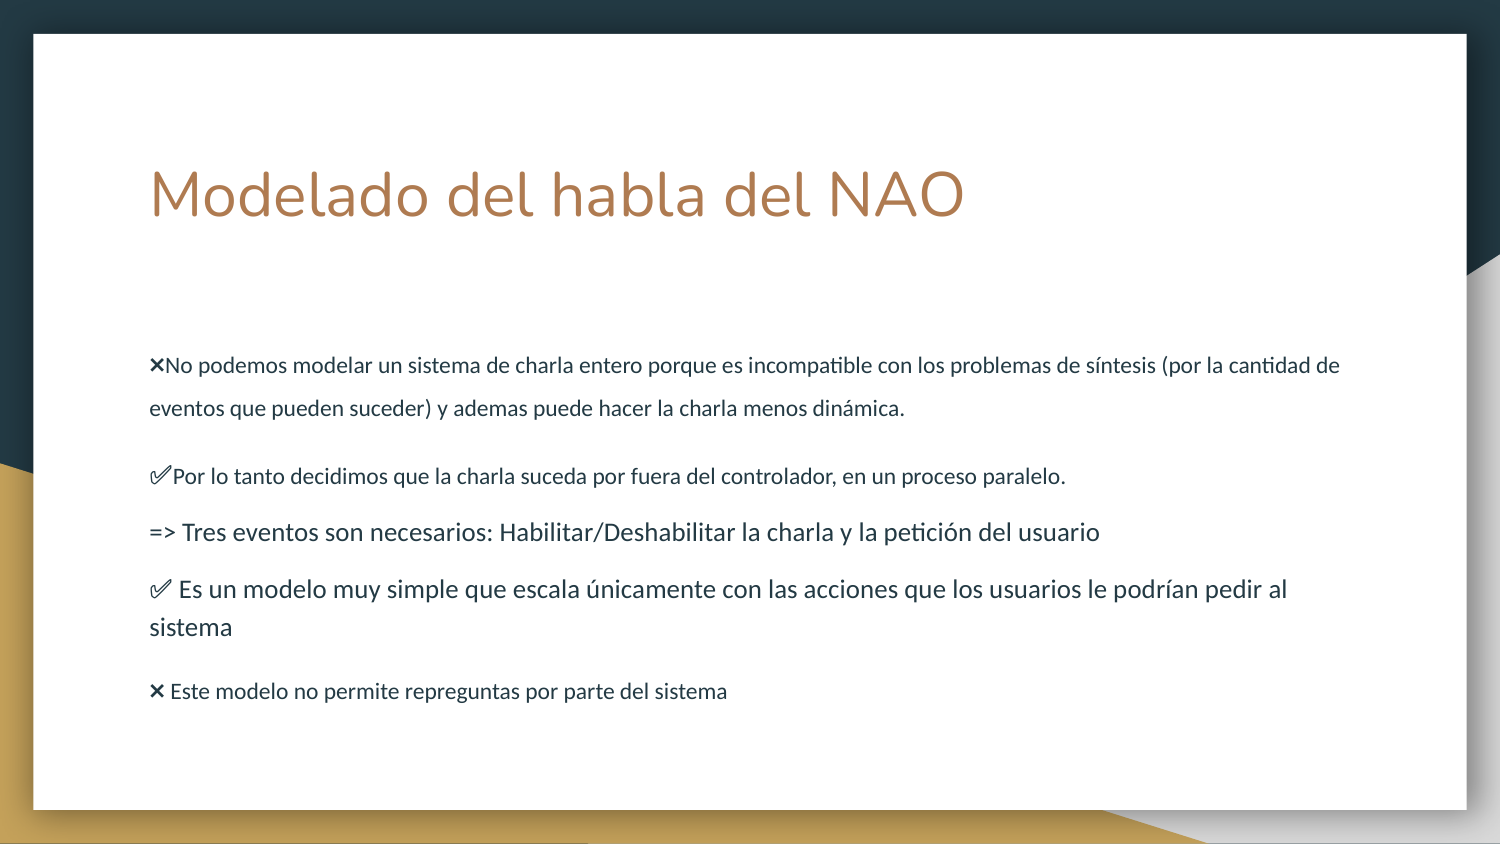

# Modelado del habla del NAO
❌No podemos modelar un sistema de charla entero porque es incompatible con los problemas de síntesis (por la cantidad de eventos que pueden suceder) y ademas puede hacer la charla menos dinámica.
✅Por lo tanto decidimos que la charla suceda por fuera del controlador, en un proceso paralelo.
=> Tres eventos son necesarios: Habilitar/Deshabilitar la charla y la petición del usuario
✅ Es un modelo muy simple que escala únicamente con las acciones que los usuarios le podrían pedir al sistema
❌ Este modelo no permite repreguntas por parte del sistema